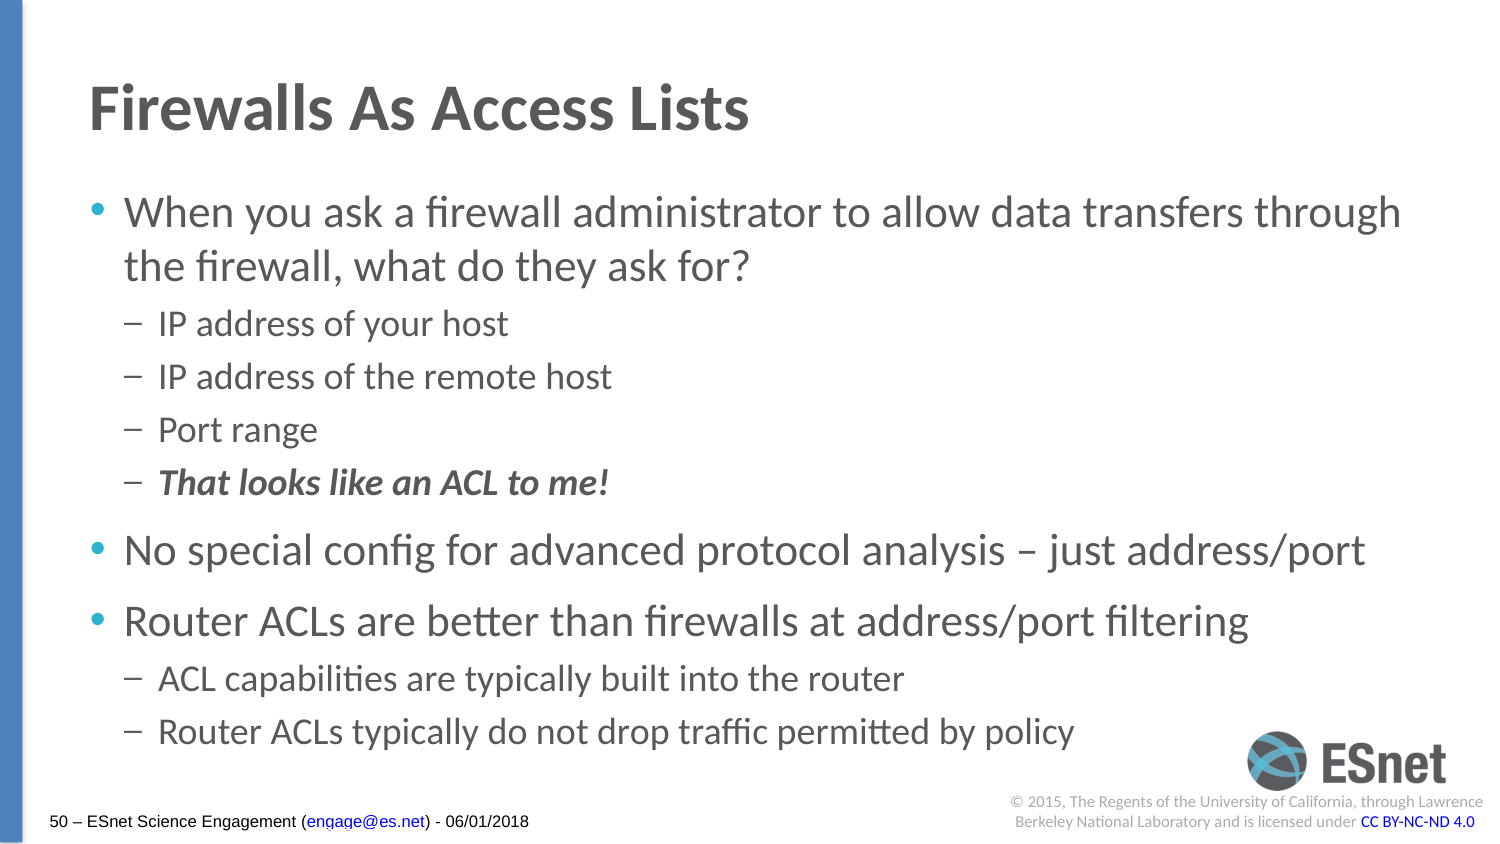

Firewalls As Access Lists
When you ask a firewall administrator to allow data transfers through the firewall, what do they ask for?
IP address of your host
IP address of the remote host
Port range
That looks like an ACL to me!
No special config for advanced protocol analysis – just address/port
Router ACLs are better than firewalls at address/port filtering
ACL capabilities are typically built into the router
Router ACLs typically do not drop traffic permitted by policy
© 2015, The Regents of the University of California, through Lawrence Berkeley National Laboratory and is licensed under CC BY-NC-ND 4.0
50 – ESnet Science Engagement (engage@es.net) - 06/01/2018